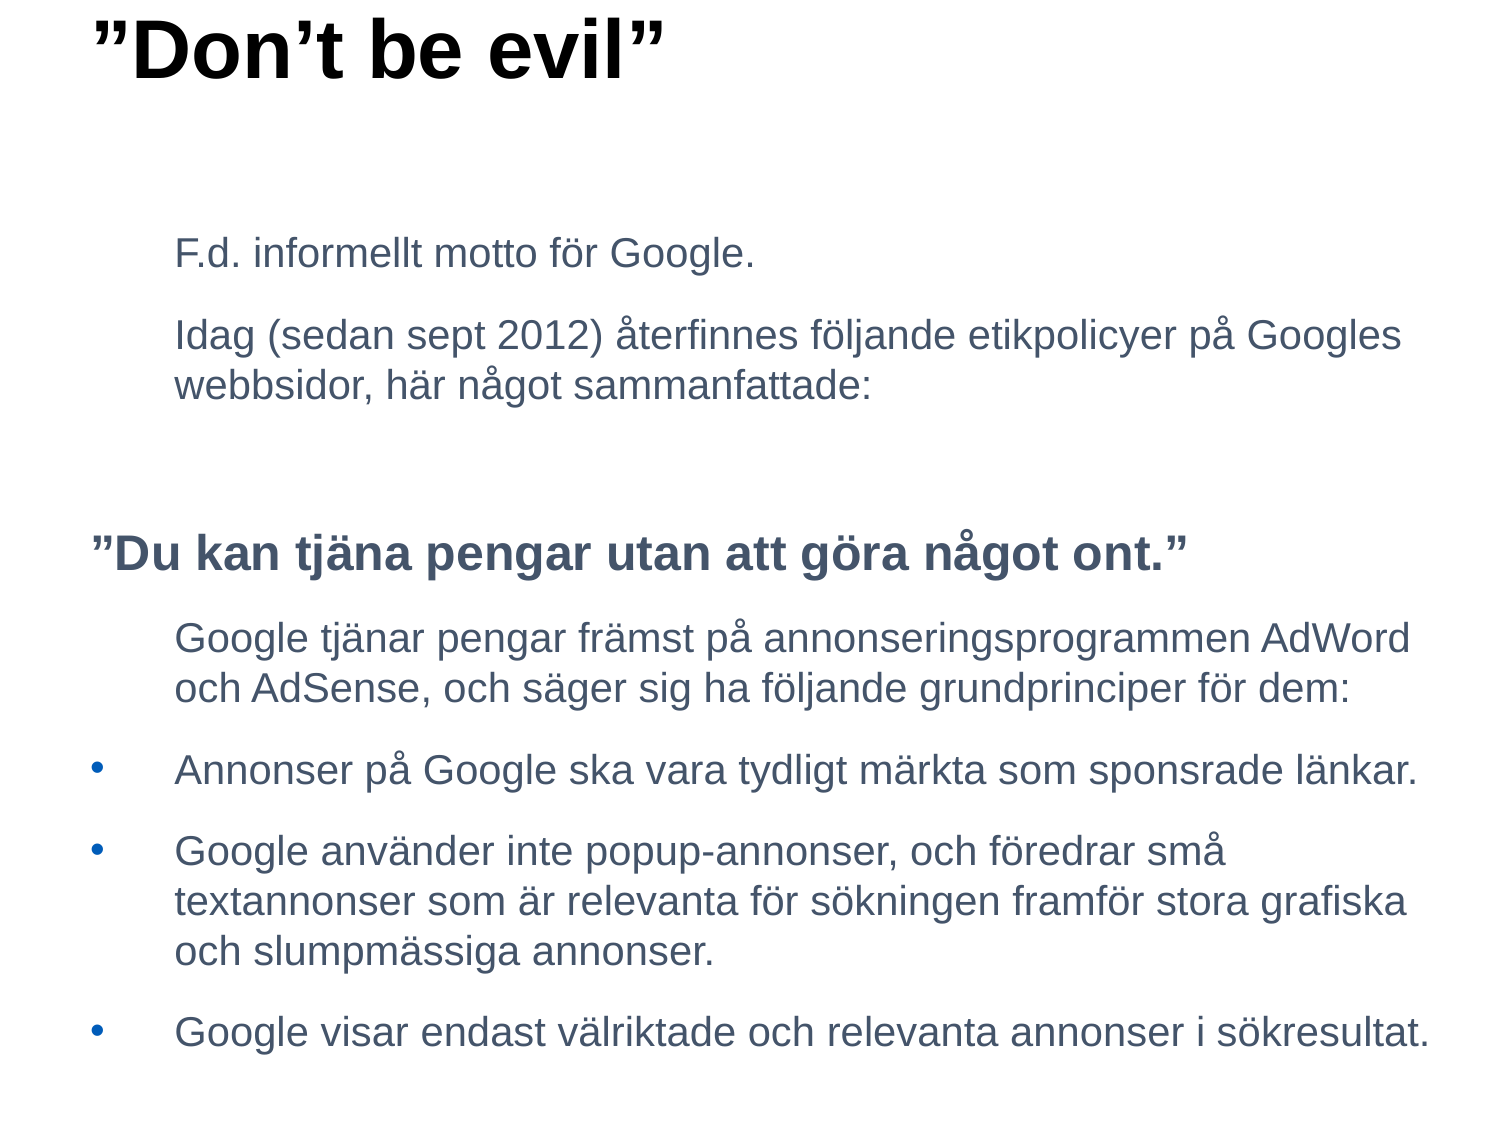

# ”Don’t be evil”

	F.d. informellt motto för Google.
	Idag (sedan sept 2012) återfinnes följande etikpolicyer på Googles webbsidor, här något sammanfattade:

”Du kan tjäna pengar utan att göra något ont.”
	Google tjänar pengar främst på annonseringsprogrammen AdWord och AdSense, och säger sig ha följande grundprinciper för dem:
Annonser på Google ska vara tydligt märkta som sponsrade länkar.
Google använder inte popup-annonser, och föredrar små textannonser som är relevanta för sökningen framför stora grafiska och slumpmässiga annonser.
Google visar endast välriktade och relevanta annonser i sökresultat.